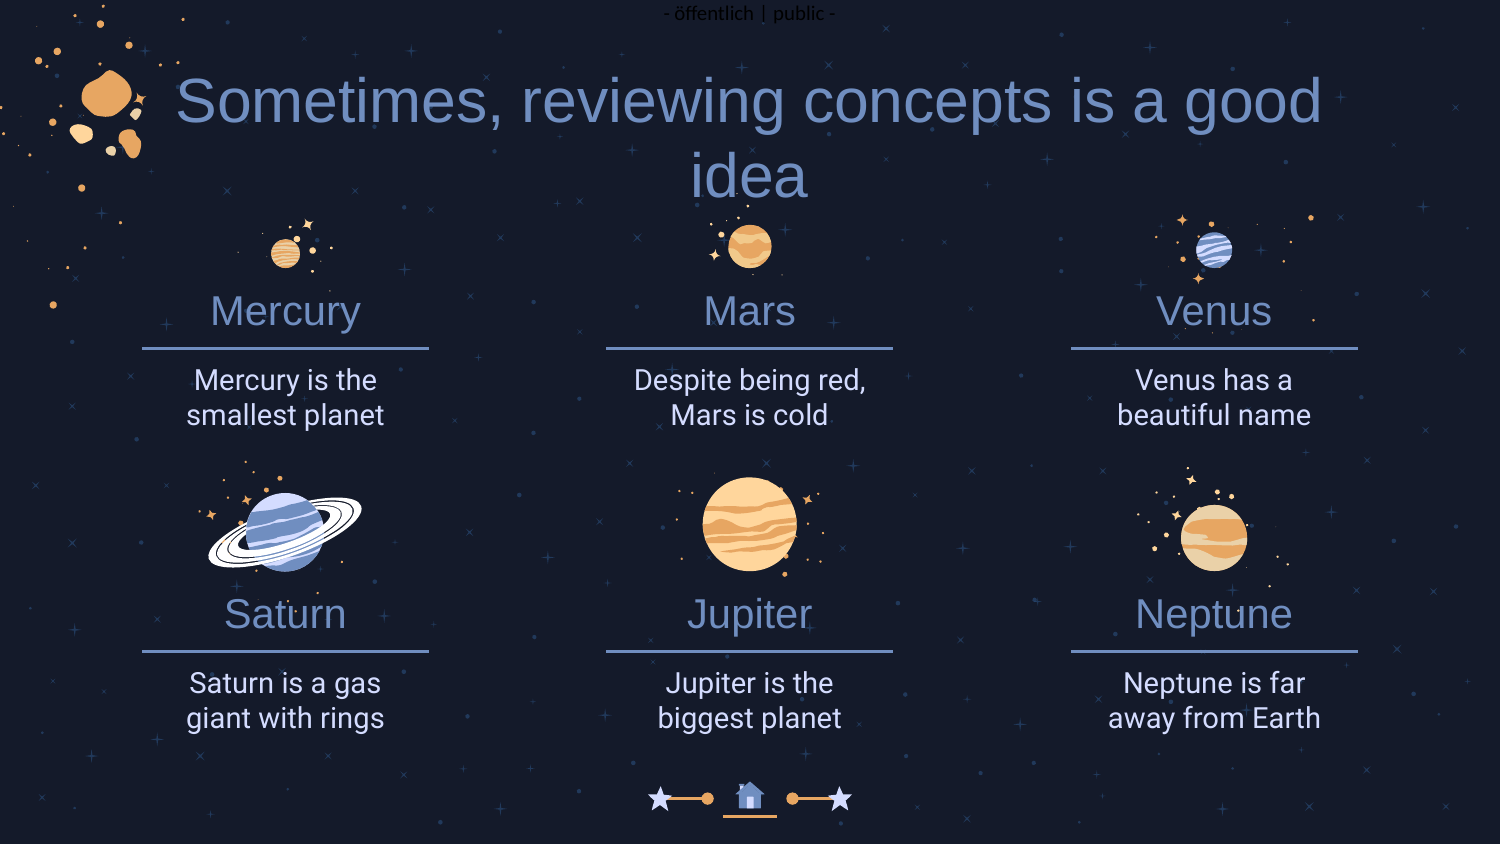

# Sometimes, reviewing concepts is a good idea

Venus
Mercury
Mars
Venus has a beautiful name
Mercury is the smallest planet
Despite being red, Mars is cold

Neptune
Saturn
Jupiter
Saturn is a gas giant with rings
Jupiter is the biggest planet
Neptune is far away from Earth